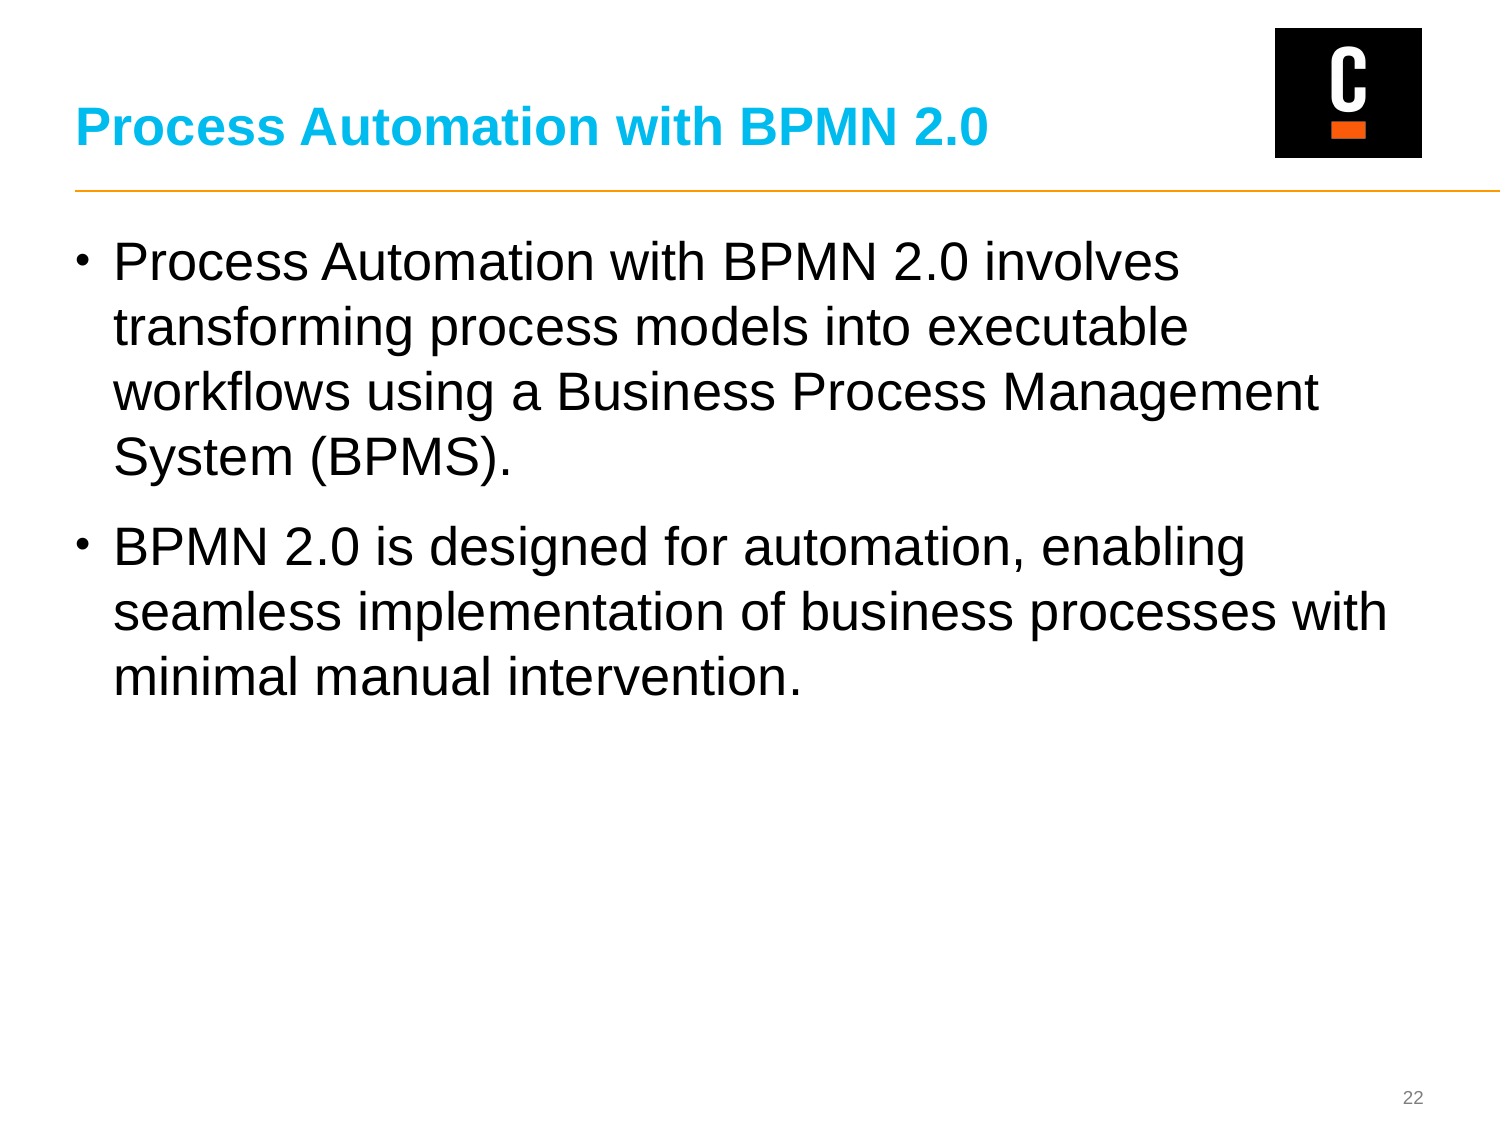

# Process Automation with BPMN 2.0
Process Automation with BPMN 2.0 involves transforming process models into executable workflows using a Business Process Management System (BPMS).
BPMN 2.0 is designed for automation, enabling seamless implementation of business processes with minimal manual intervention.